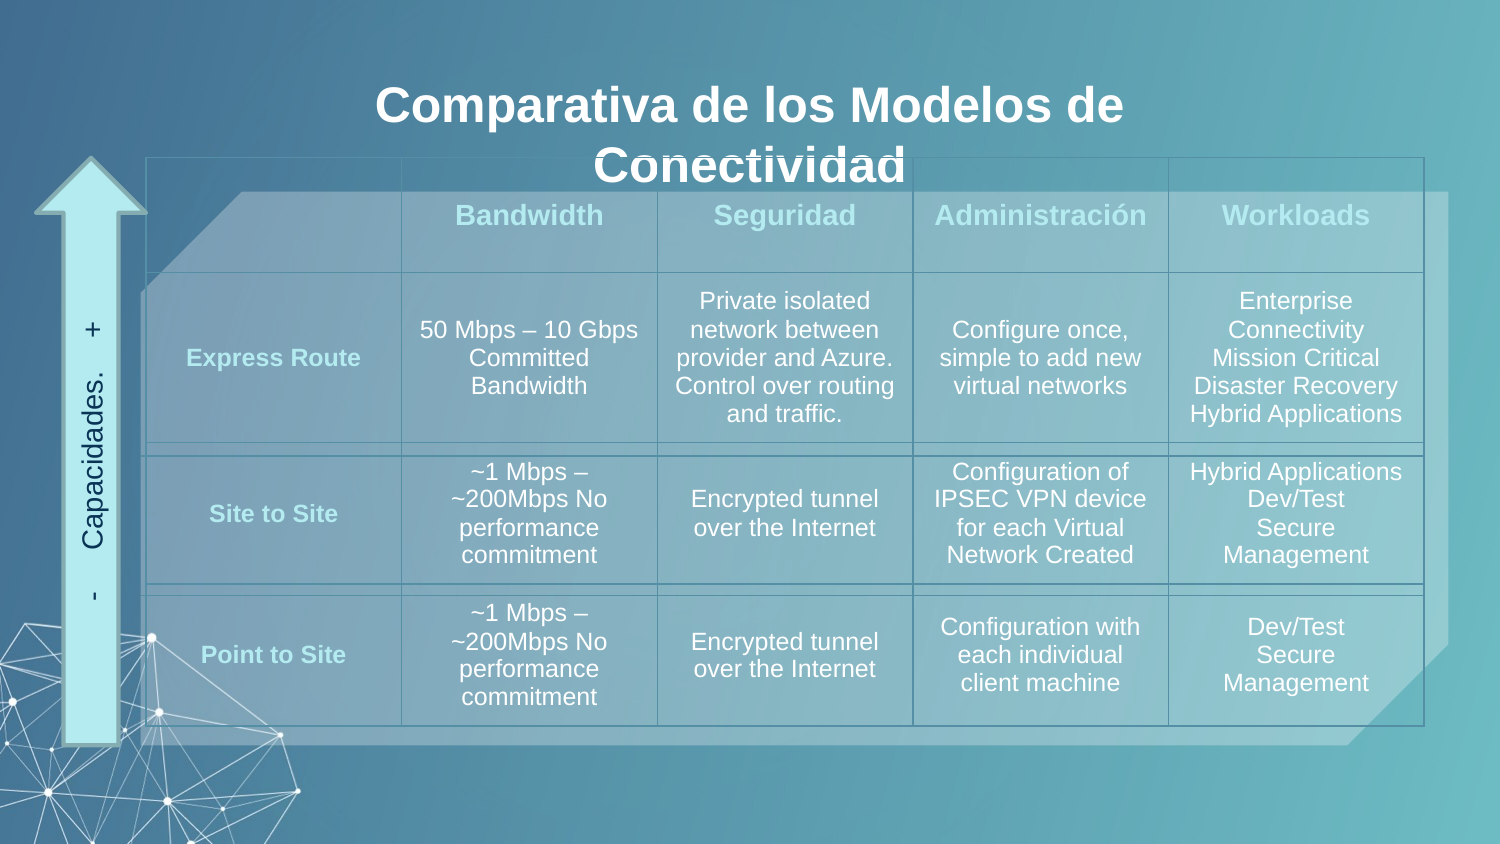

# Comparativa de los Modelos de Conectividad
 -     Capacidades.    +
|  | Bandwidth | Seguridad | Administración | Workloads |
| --- | --- | --- | --- | --- |
| Express Route | 50 Mbps – 10 Gbps Committed Bandwidth | Private isolated network between provider and Azure. Control over routing and traffic. | Configure once, simple to add new virtual networks | Enterprise Connectivity Mission Critical Disaster Recovery Hybrid Applications |
| Site to Site | ~1 Mbps – ~200Mbps No performance commitment | Encrypted tunnel over the Internet | Configuration of IPSEC VPN device for each Virtual Network Created | Hybrid Applications Dev/Test Secure Management |
| Point to Site | ~1 Mbps – ~200Mbps No performance commitment | Encrypted tunnel over the Internet | Configuration with each individual client machine | Dev/Test Secure Management |